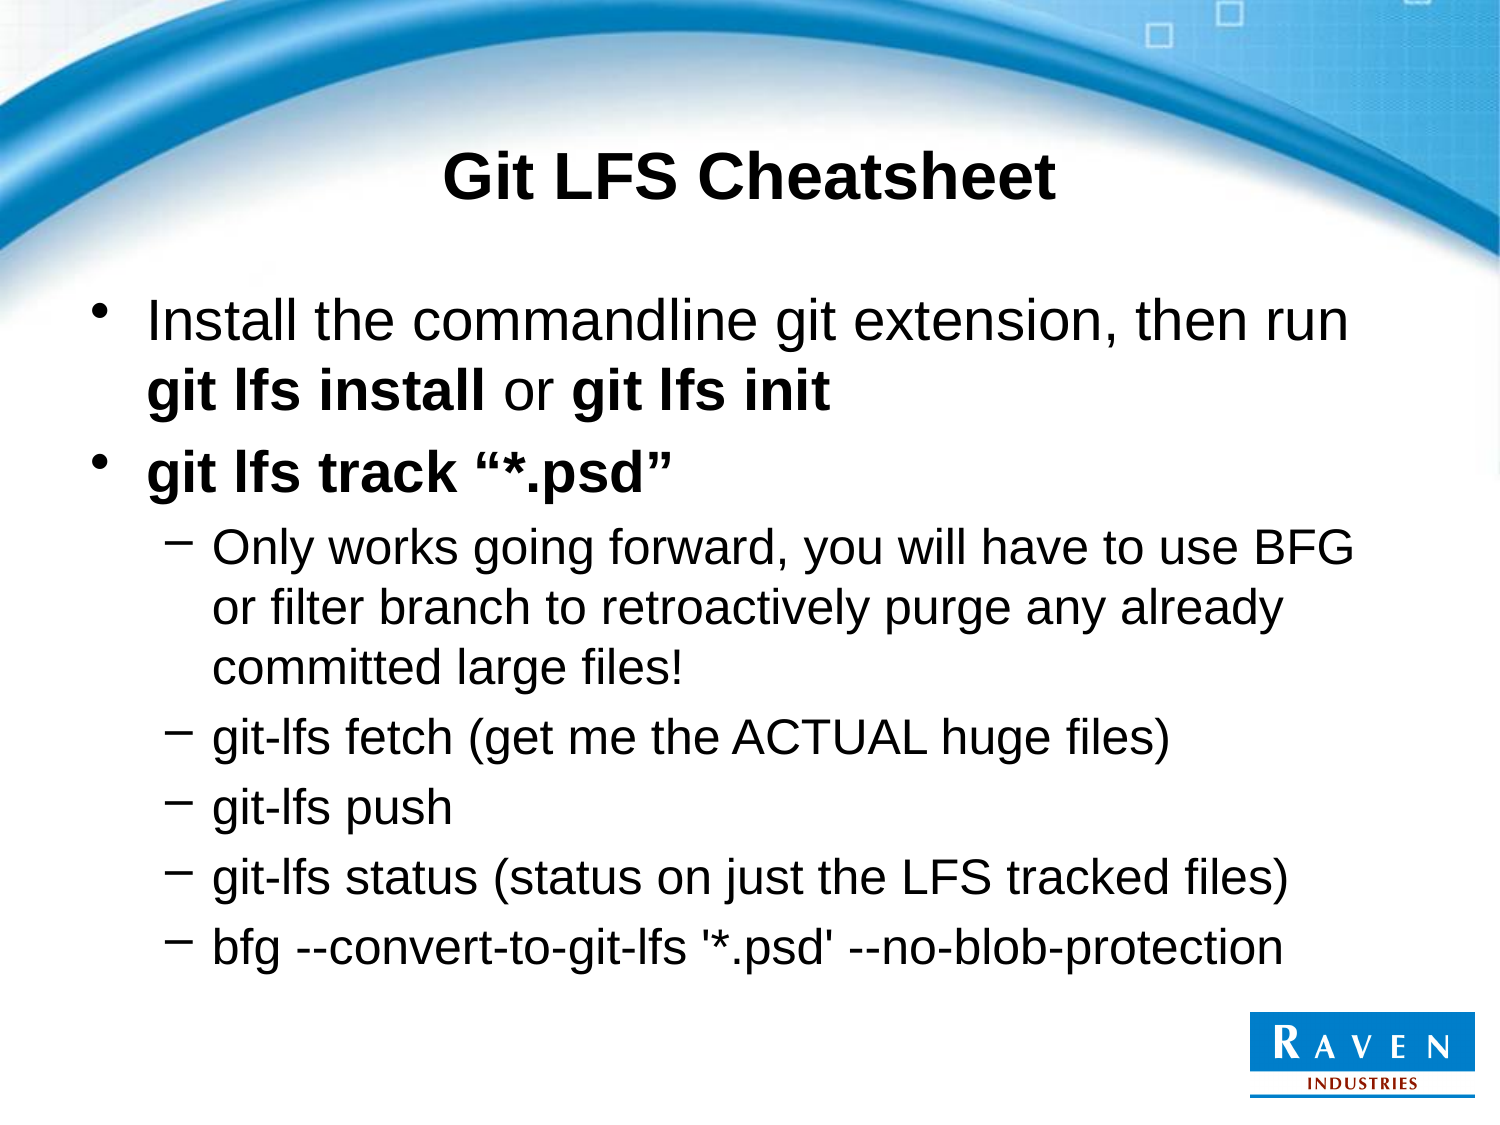

# Git LFS Cheatsheet
Install the commandline git extension, then run git lfs install or git lfs init
git lfs track “*.psd”
Only works going forward, you will have to use BFG or filter branch to retroactively purge any already committed large files!
git-lfs fetch (get me the ACTUAL huge files)
git-lfs push
git-lfs status (status on just the LFS tracked files)
bfg --convert-to-git-lfs '*.psd' --no-blob-protection